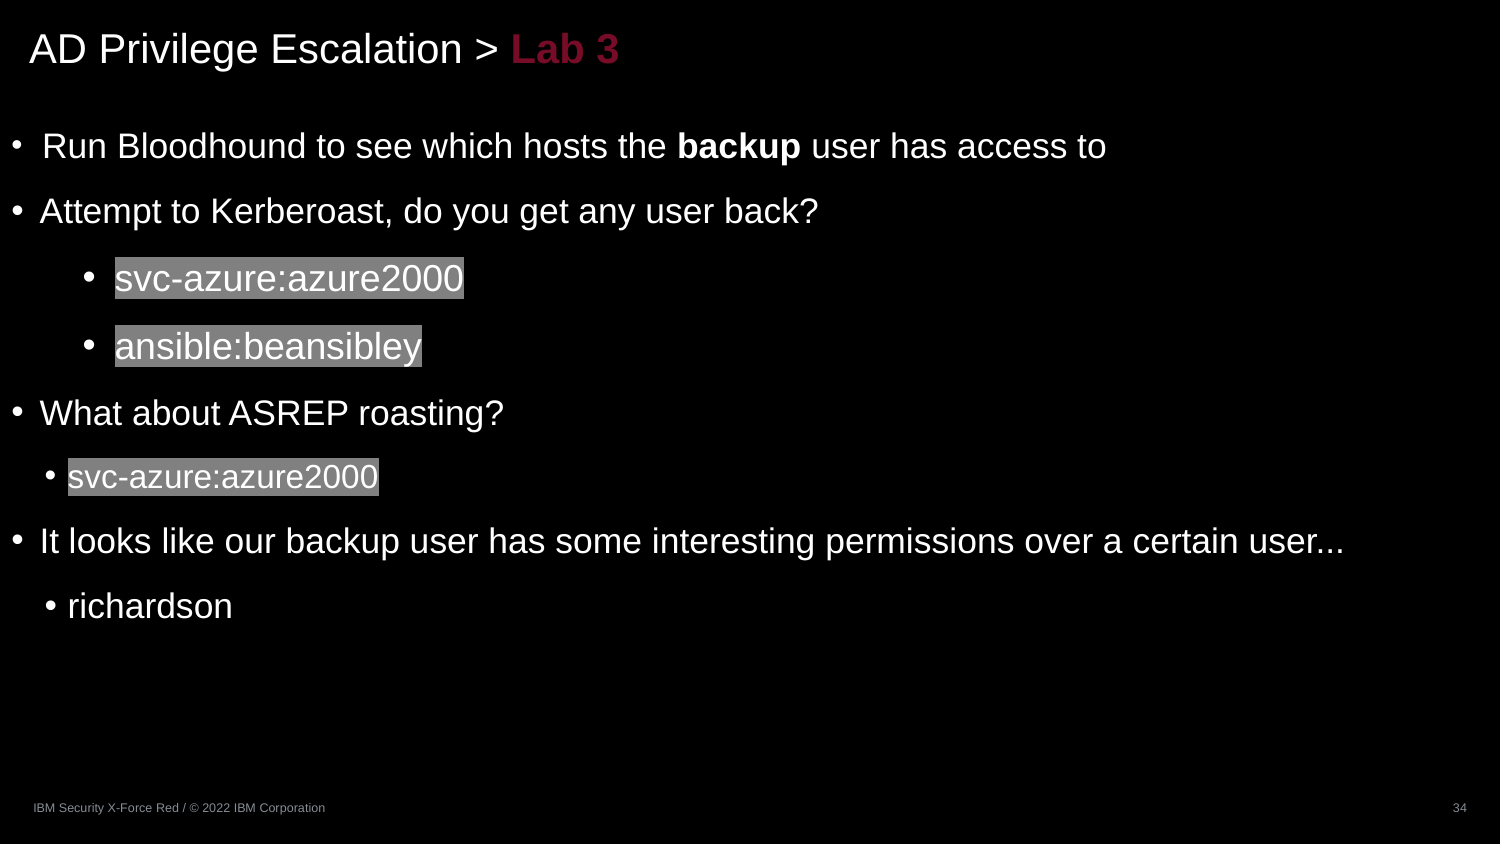

# AD Privilege Escalation > Lab 3
  Run Bloodhound to see which hosts the backup user has access to
Attempt to Kerberoast, do you get any user back?
svc-azure:azure2000
ansible:beansibley
What about ASREP roasting?
svc-azure:azure2000
It looks like our backup user has some interesting permissions over a certain user...
richardson

IBM Security X-Force Red / © 2022 IBM Corporation
34